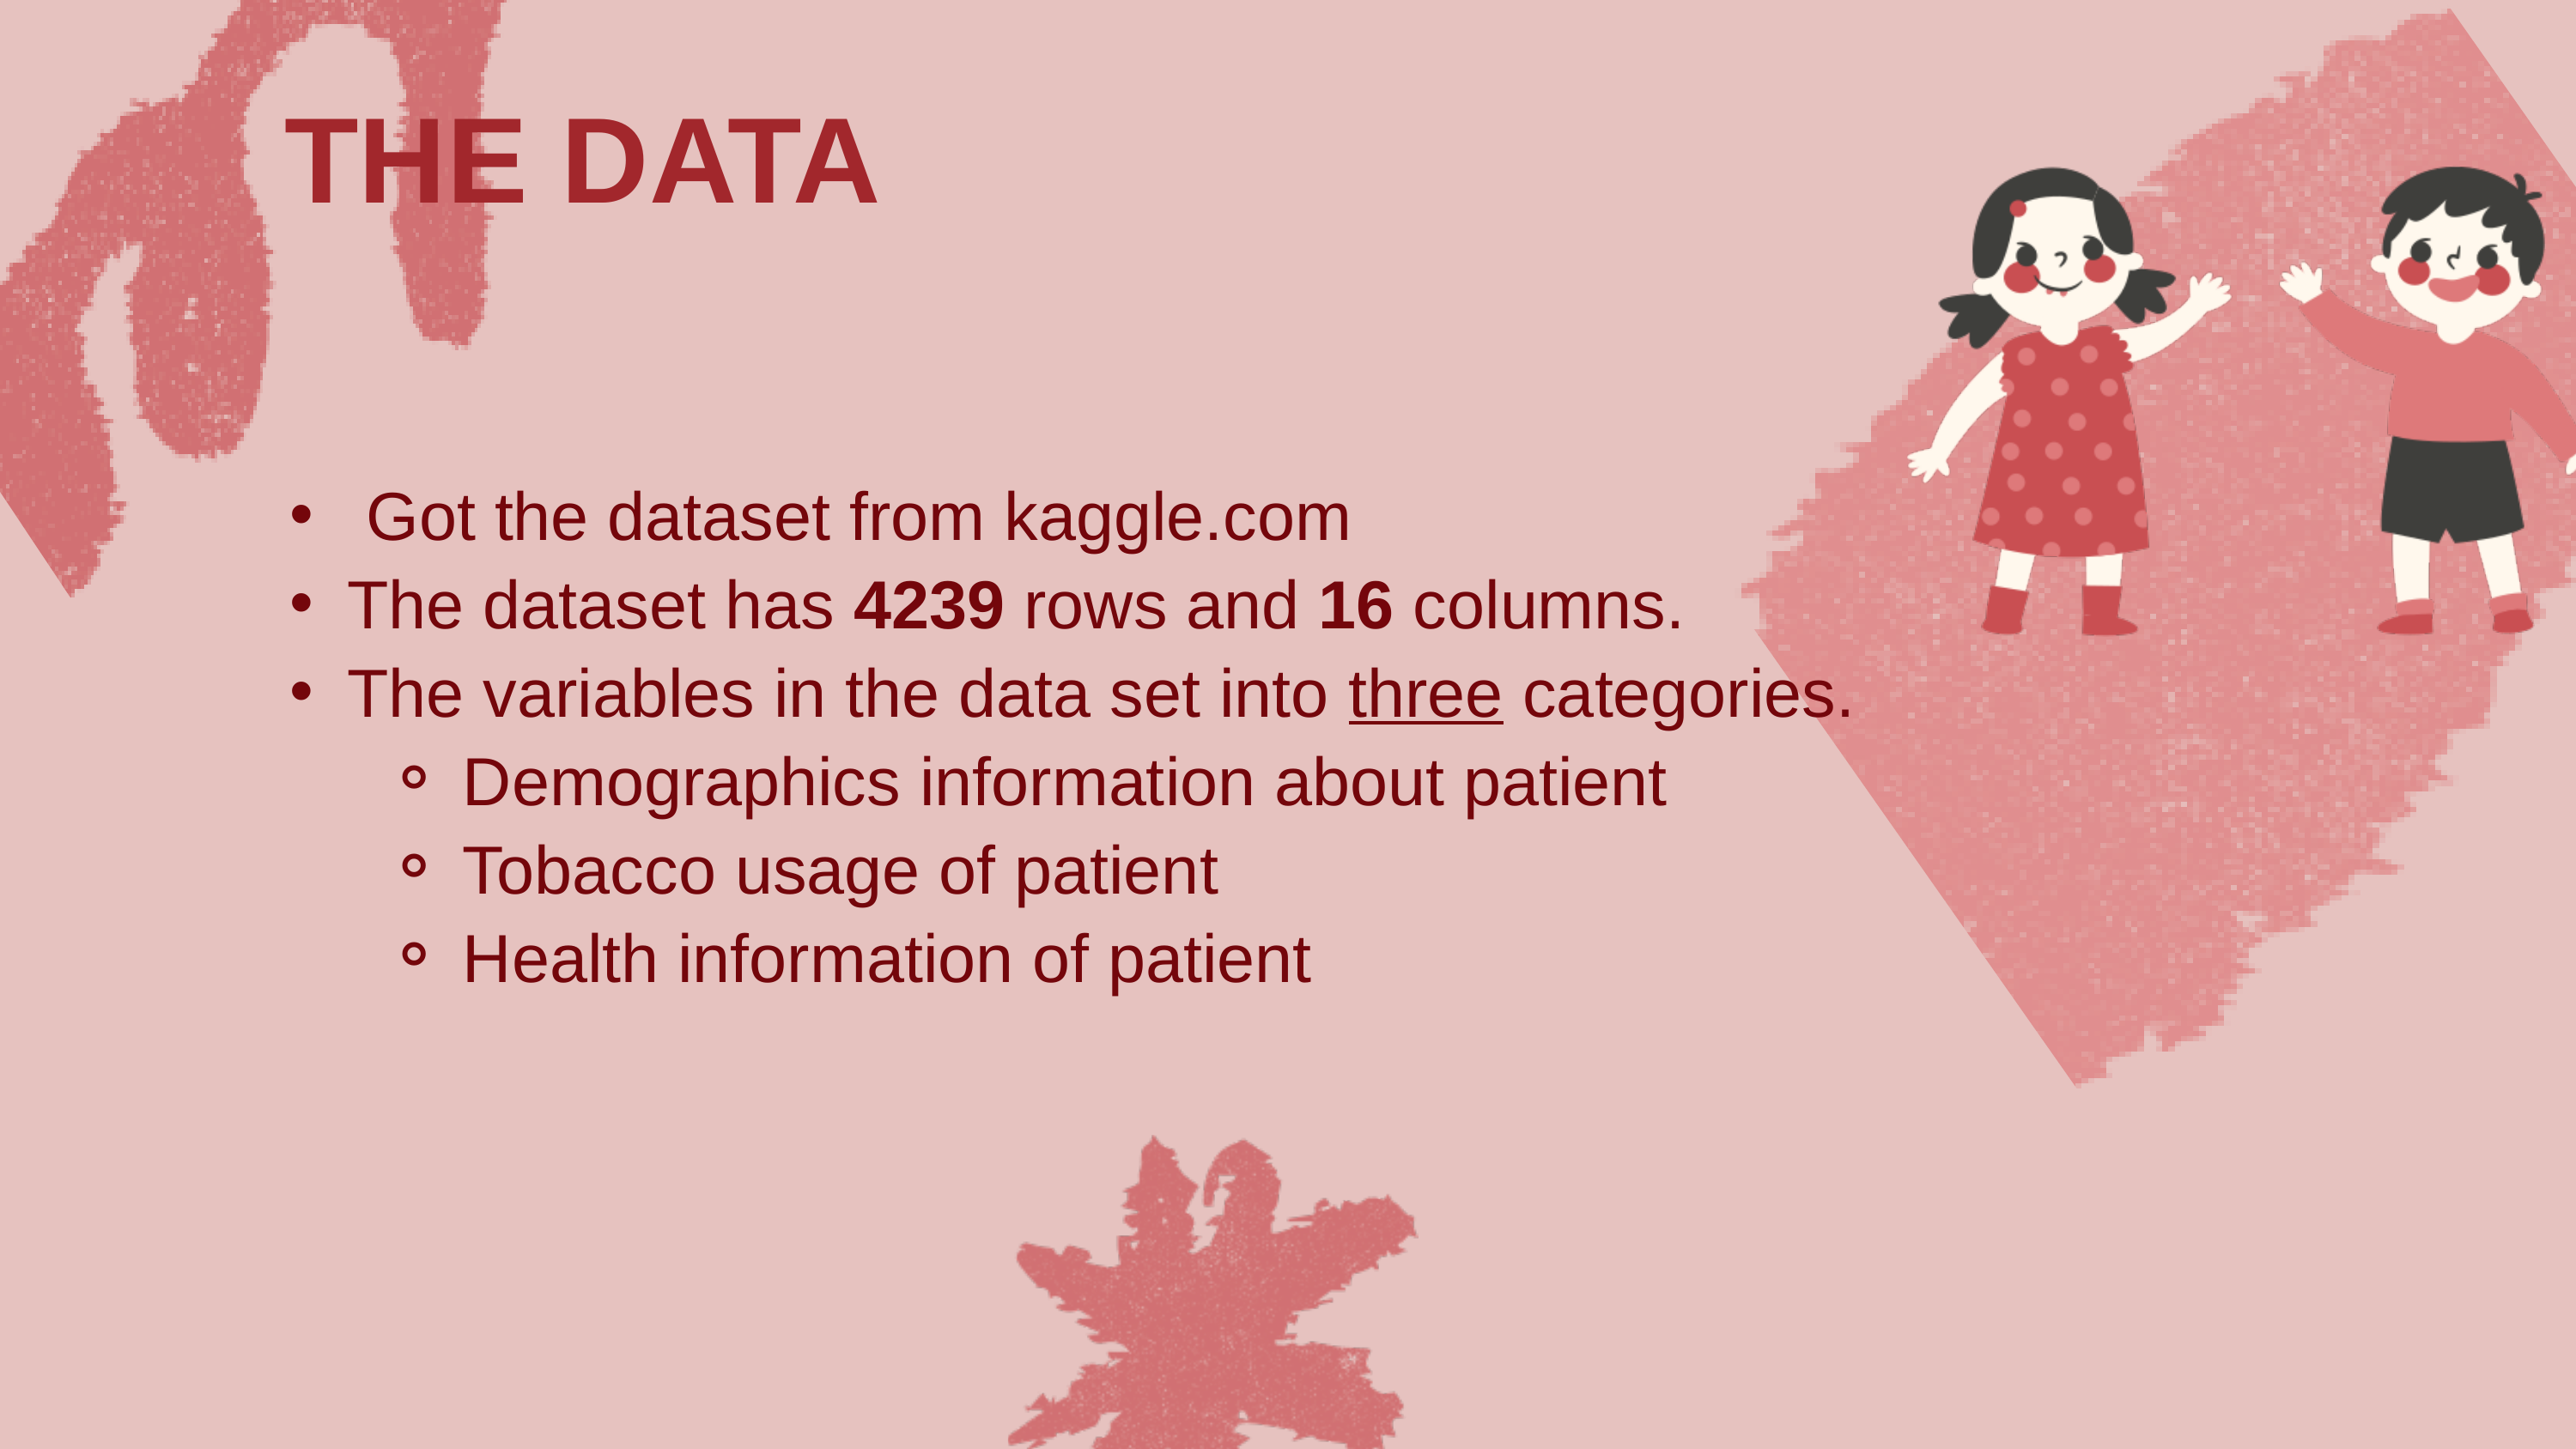

THE DATA

 Got the dataset from kaggle.com
The dataset has 4239 rows and 16 columns.
The variables in the data set into three categories.
Demographics information about patient
Tobacco usage of patient
Health information of patient